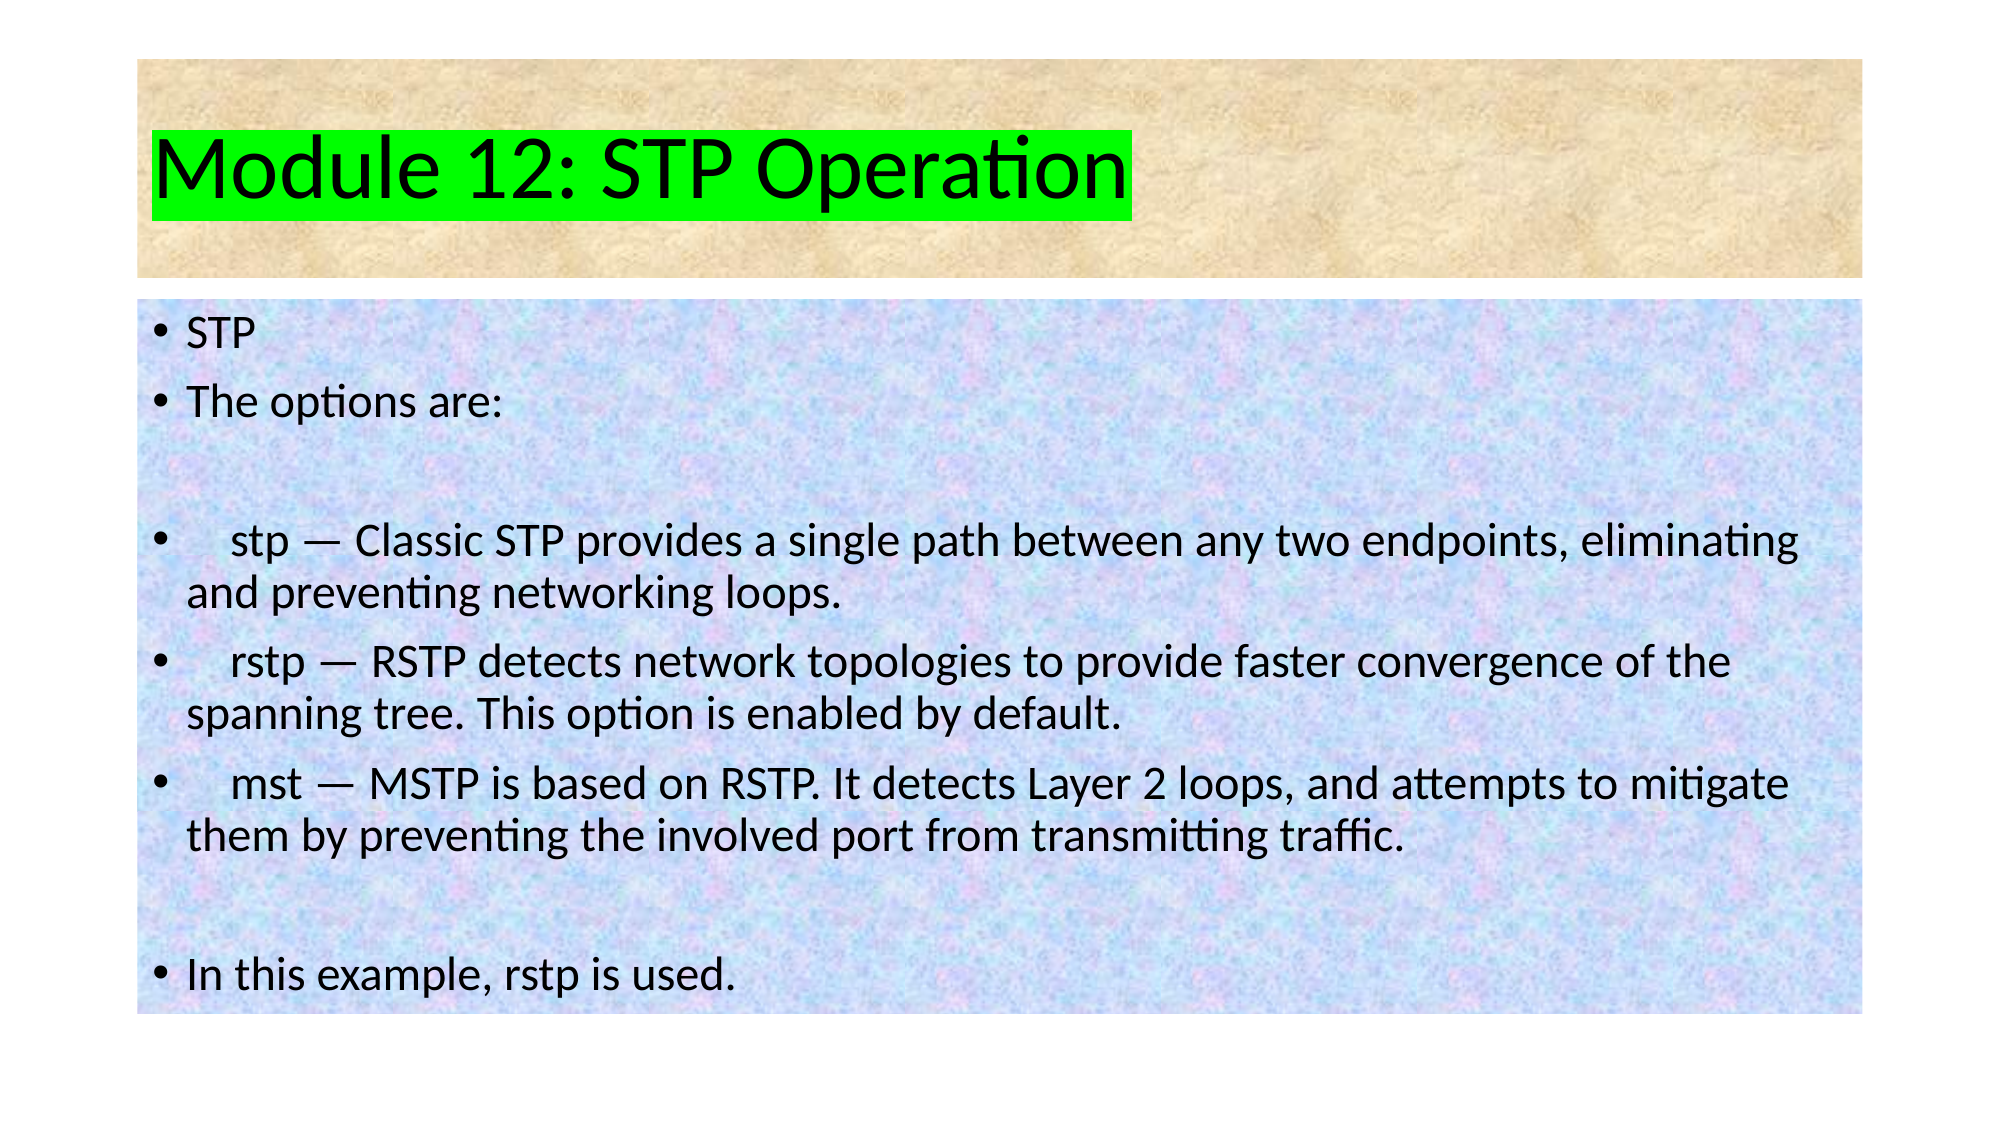

# Module 12: STP Operation
STP
The options are:

    stp — Classic STP provides a single path between any two endpoints, eliminating and preventing networking loops.
    rstp — RSTP detects network topologies to provide faster convergence of the spanning tree. This option is enabled by default.
    mst — MSTP is based on RSTP. It detects Layer 2 loops, and attempts to mitigate them by preventing the involved port from transmitting traffic.

In this example, rstp is used.